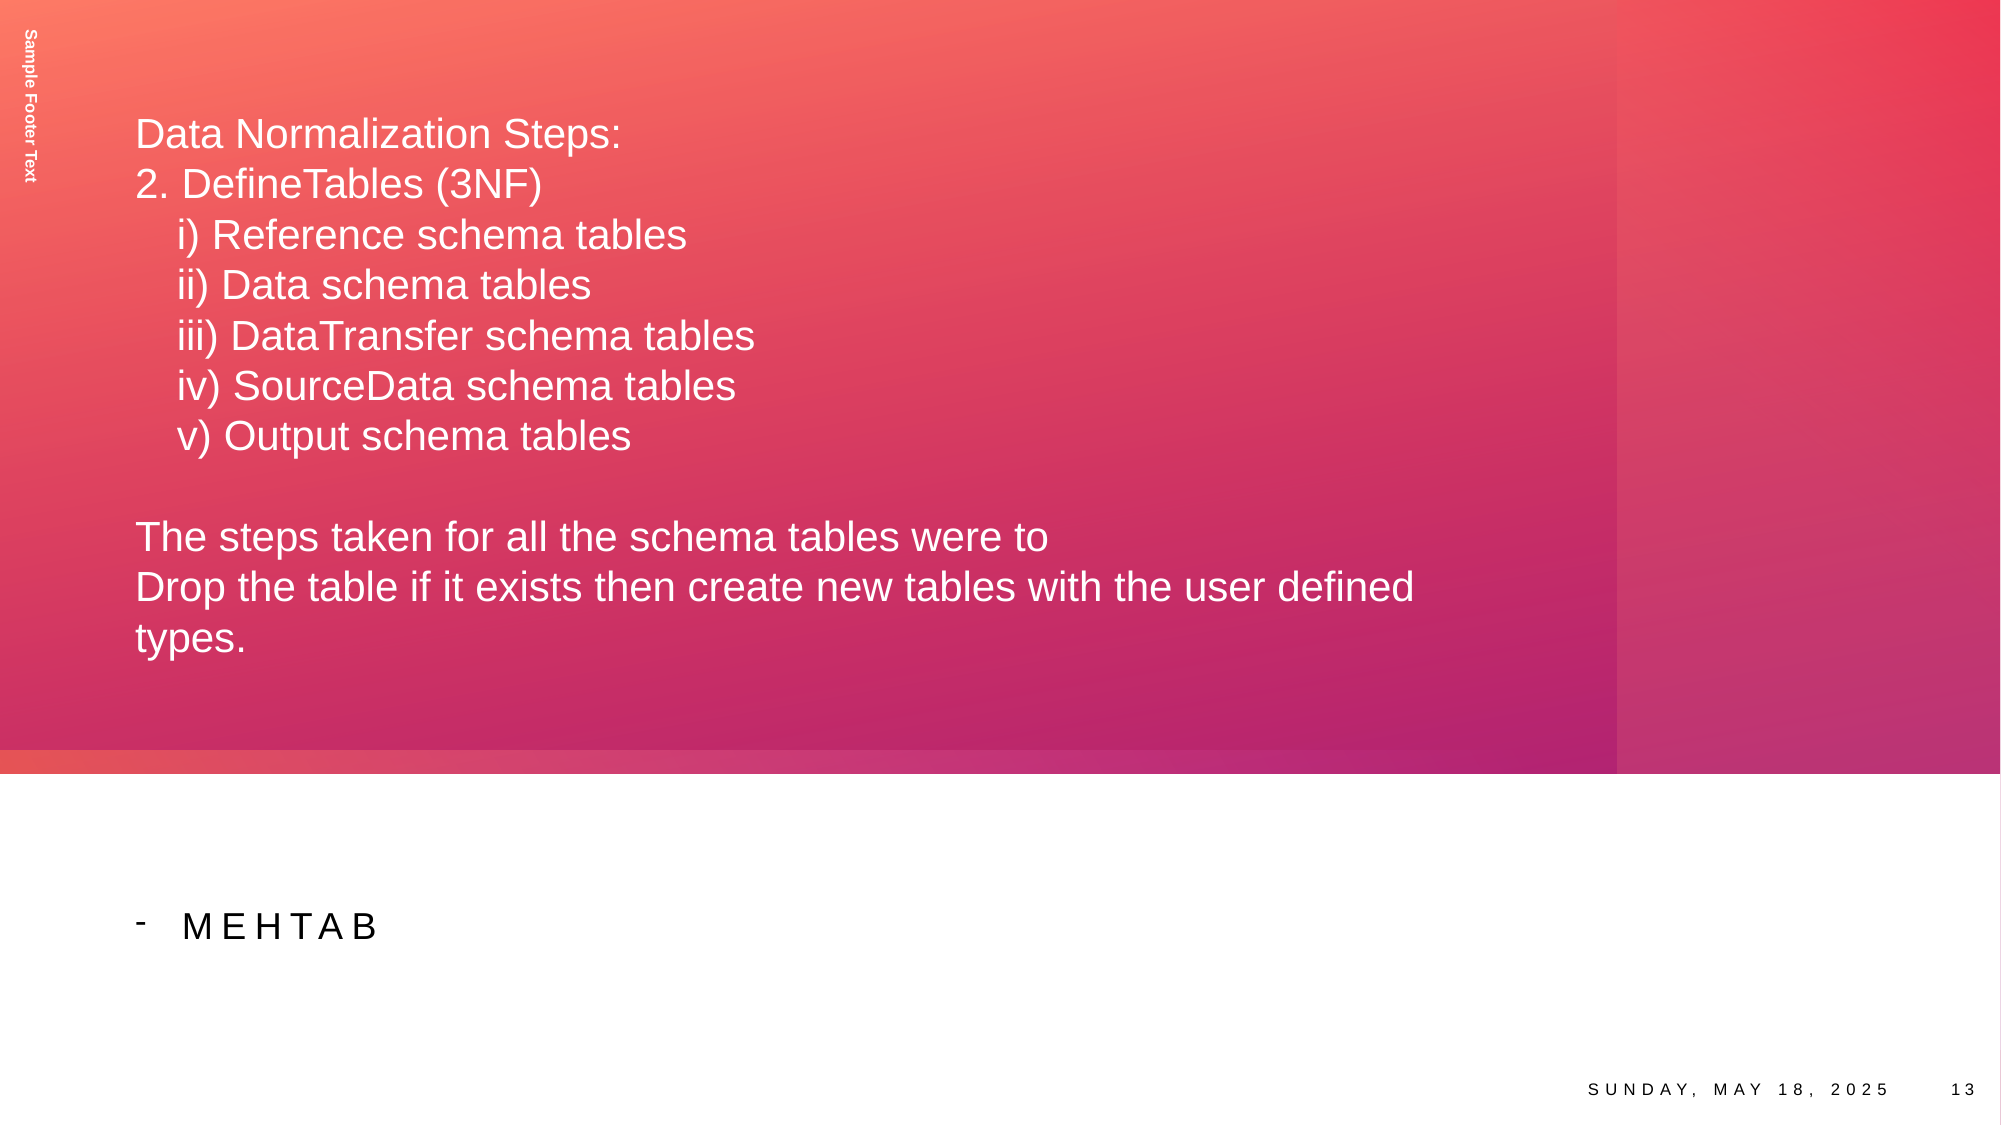

# Data Normalization Steps: 2. DefineTables (3NF)  i) Reference schema tables  ii) Data schema tables  iii) DataTransfer schema tables  iv) SourceData schema tables  v) Output schema tables The steps taken for all the schema tables were to Drop the table if it exists then create new tables with the user defined types.
Sample Footer Text
Mehtab
Sunday, May 18, 2025
13